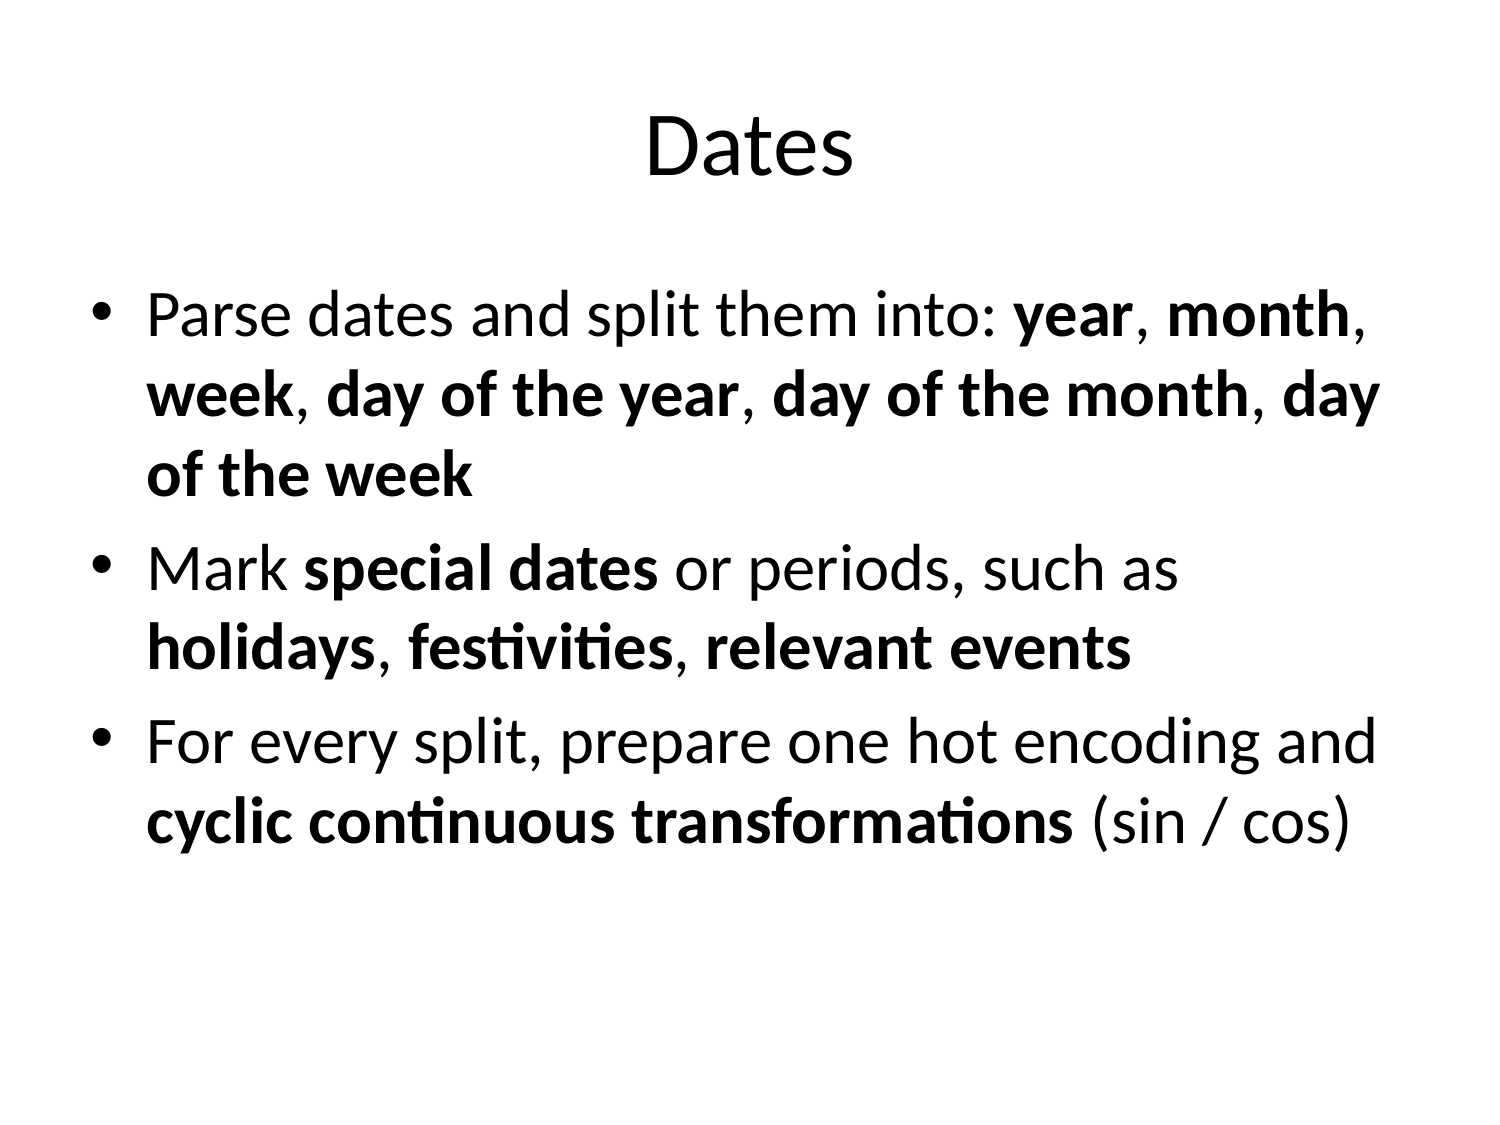

# Dates
Parse dates and split them into: year, month, week, day of the year, day of the month, day of the week
Mark special dates or periods, such as holidays, festivities, relevant events
For every split, prepare one hot encoding and cyclic continuous transformations (sin / cos)